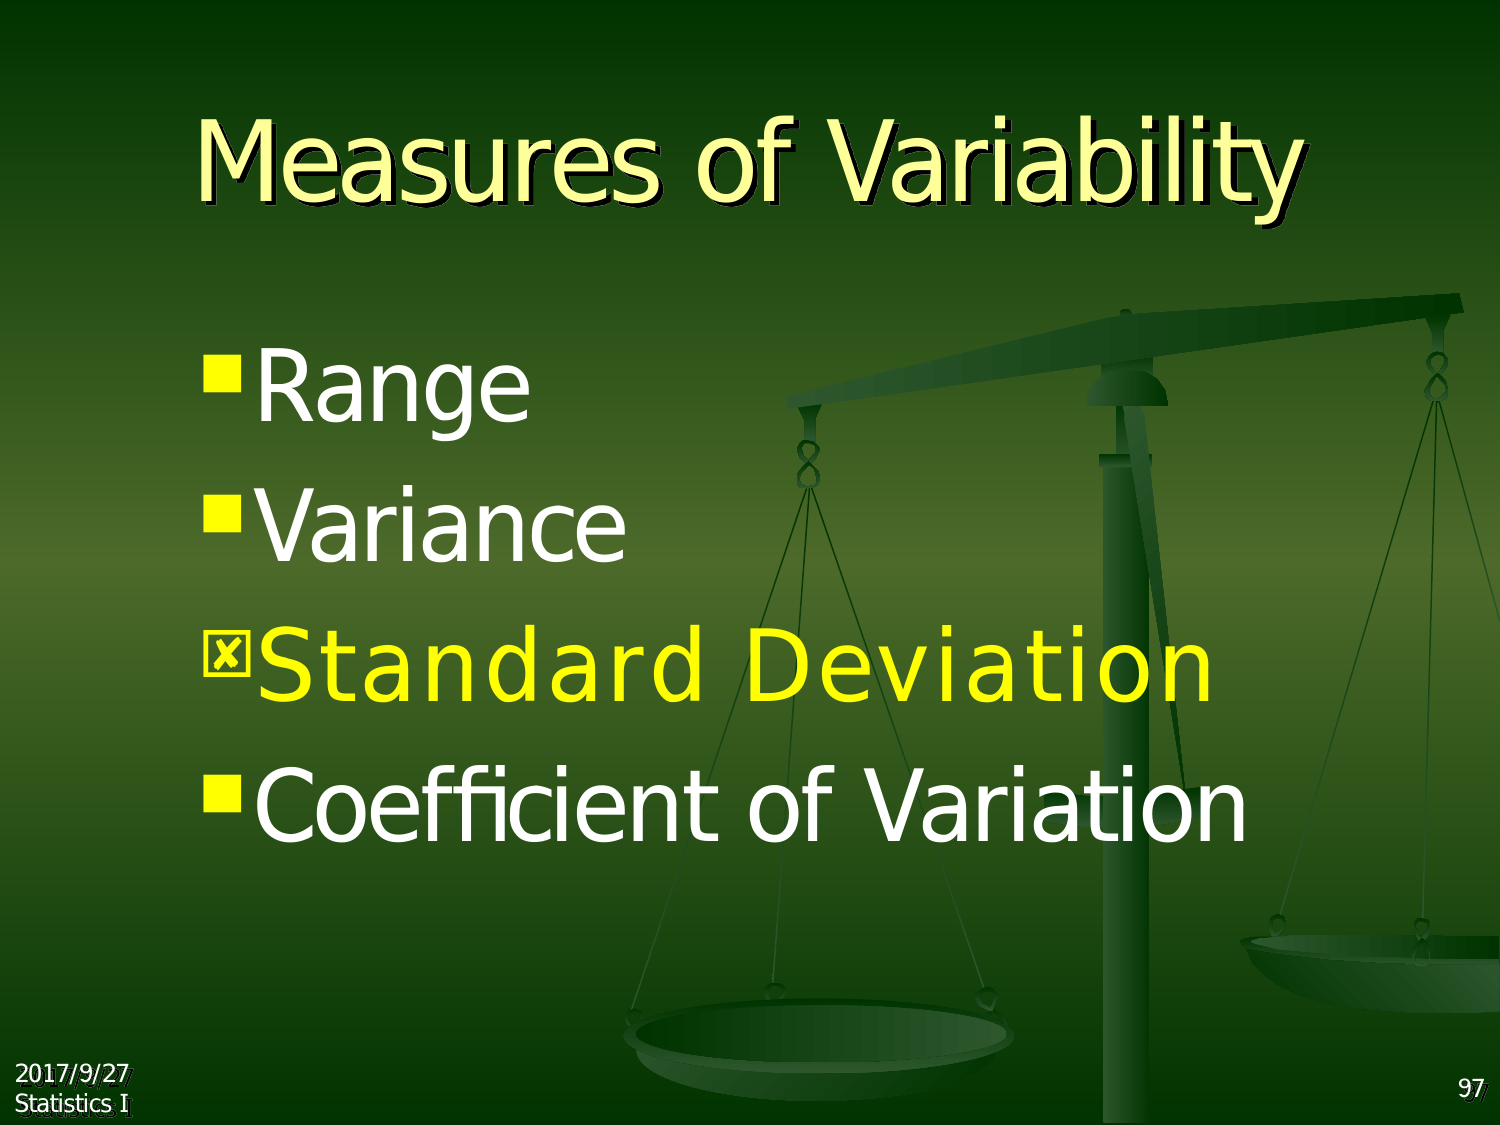

# Measures of Variability
Range
Variance
Standard Deviation
Coefficient of Variation
2017/9/27
Statistics I
97